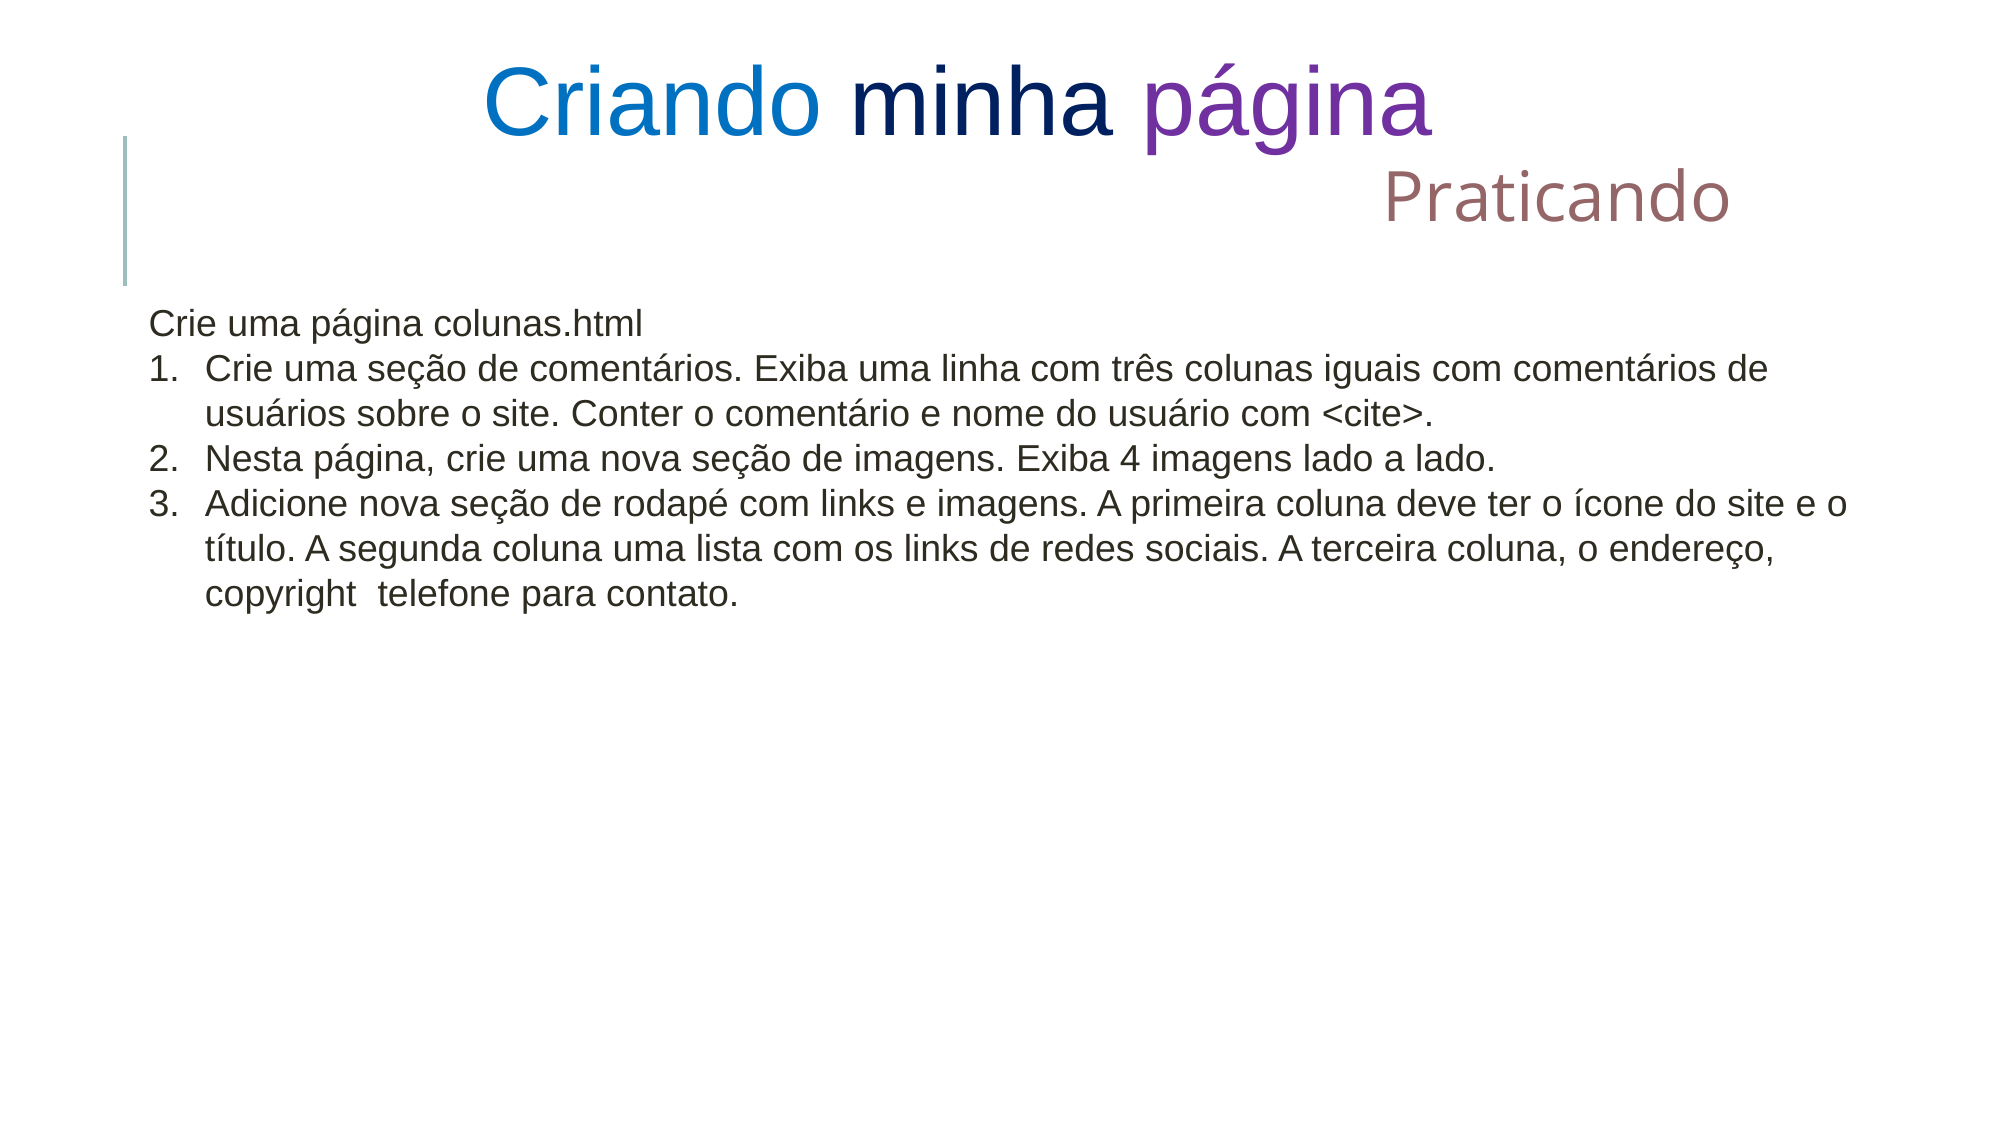

Criando minha página
Praticando
Crie uma página colunas.html
Crie uma seção de comentários. Exiba uma linha com três colunas iguais com comentários de usuários sobre o site. Conter o comentário e nome do usuário com <cite>.
Nesta página, crie uma nova seção de imagens. Exiba 4 imagens lado a lado.
Adicione nova seção de rodapé com links e imagens. A primeira coluna deve ter o ícone do site e o título. A segunda coluna uma lista com os links de redes sociais. A terceira coluna, o endereço, copyright  telefone para contato.